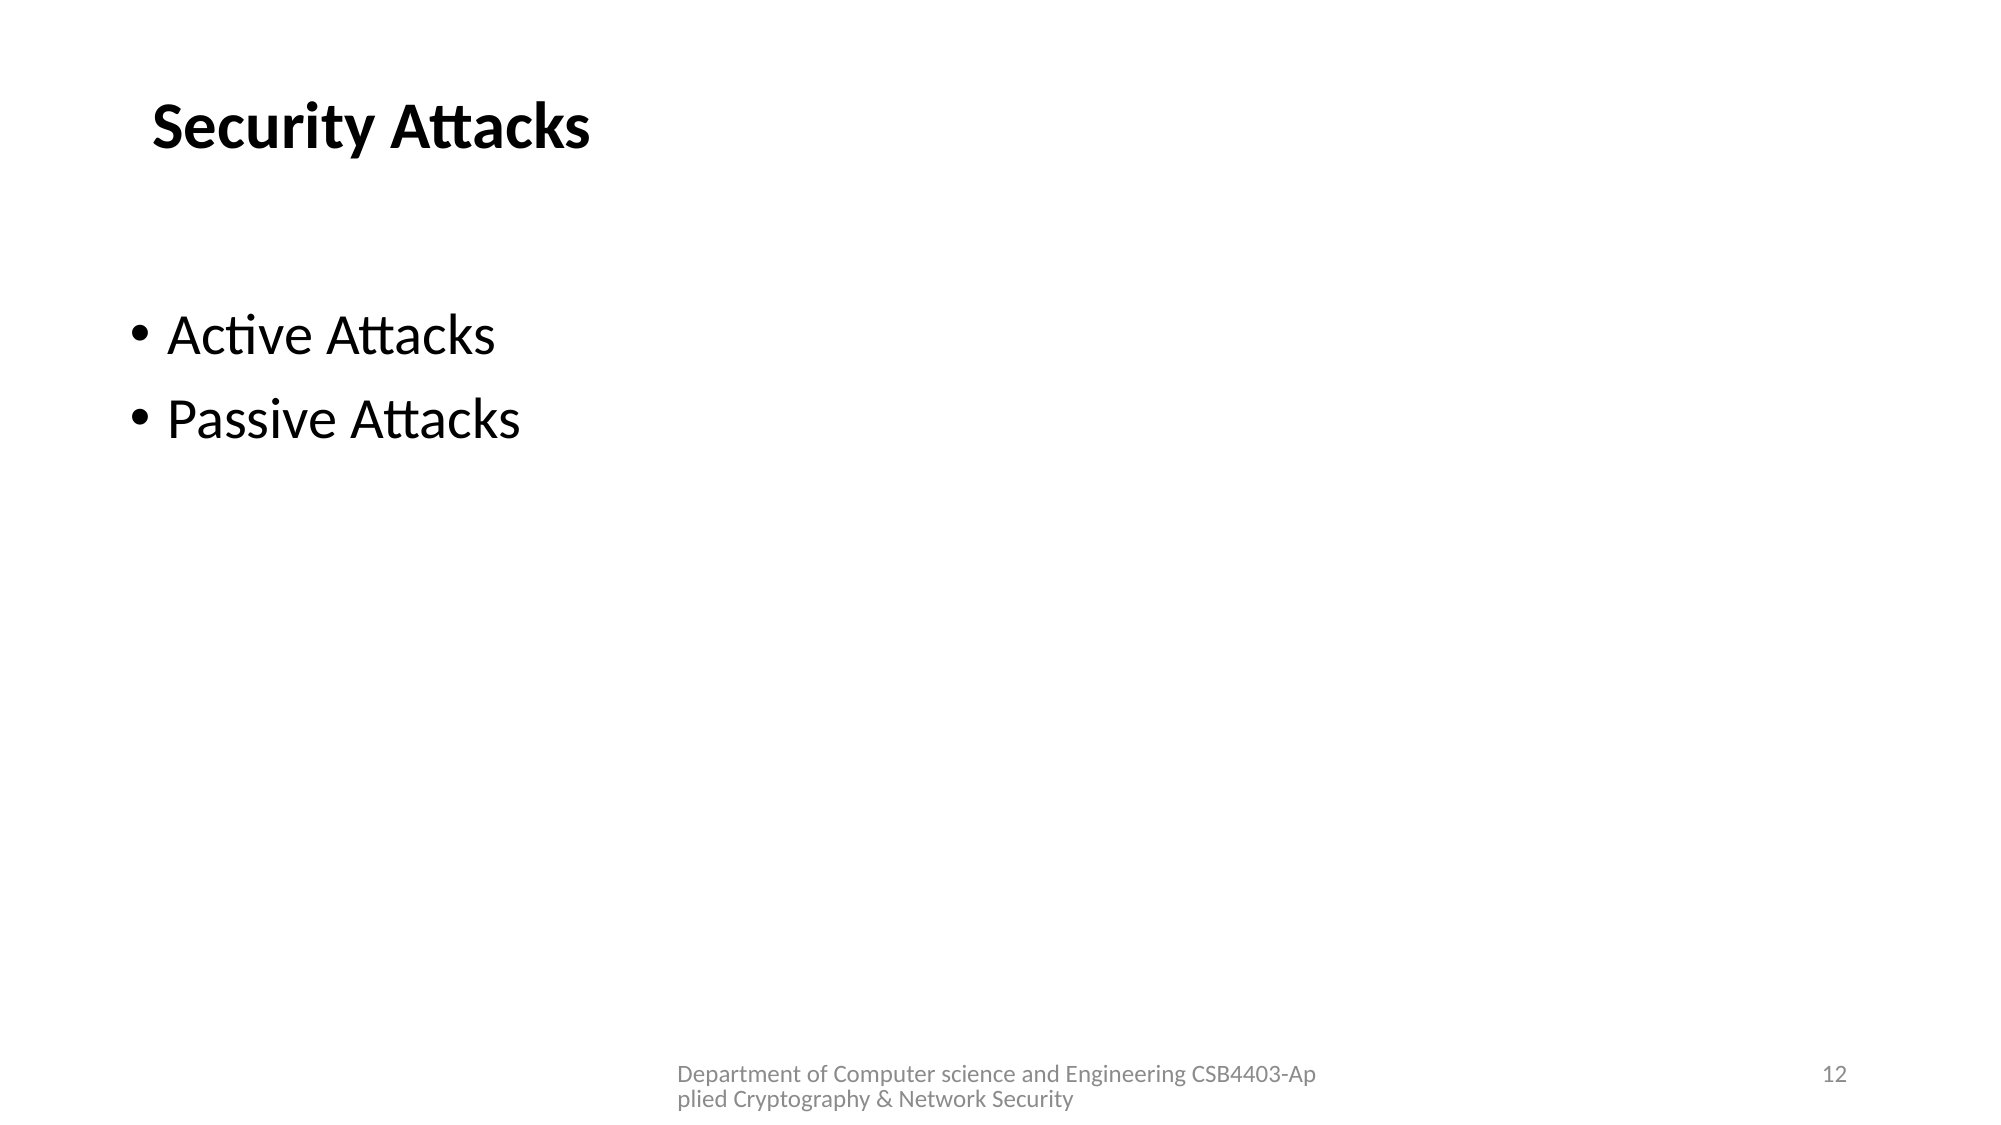

# Security Attacks
Active Attacks
Passive Attacks
Department of Computer science and Engineering CSB4403-Applied Cryptography & Network Security
12